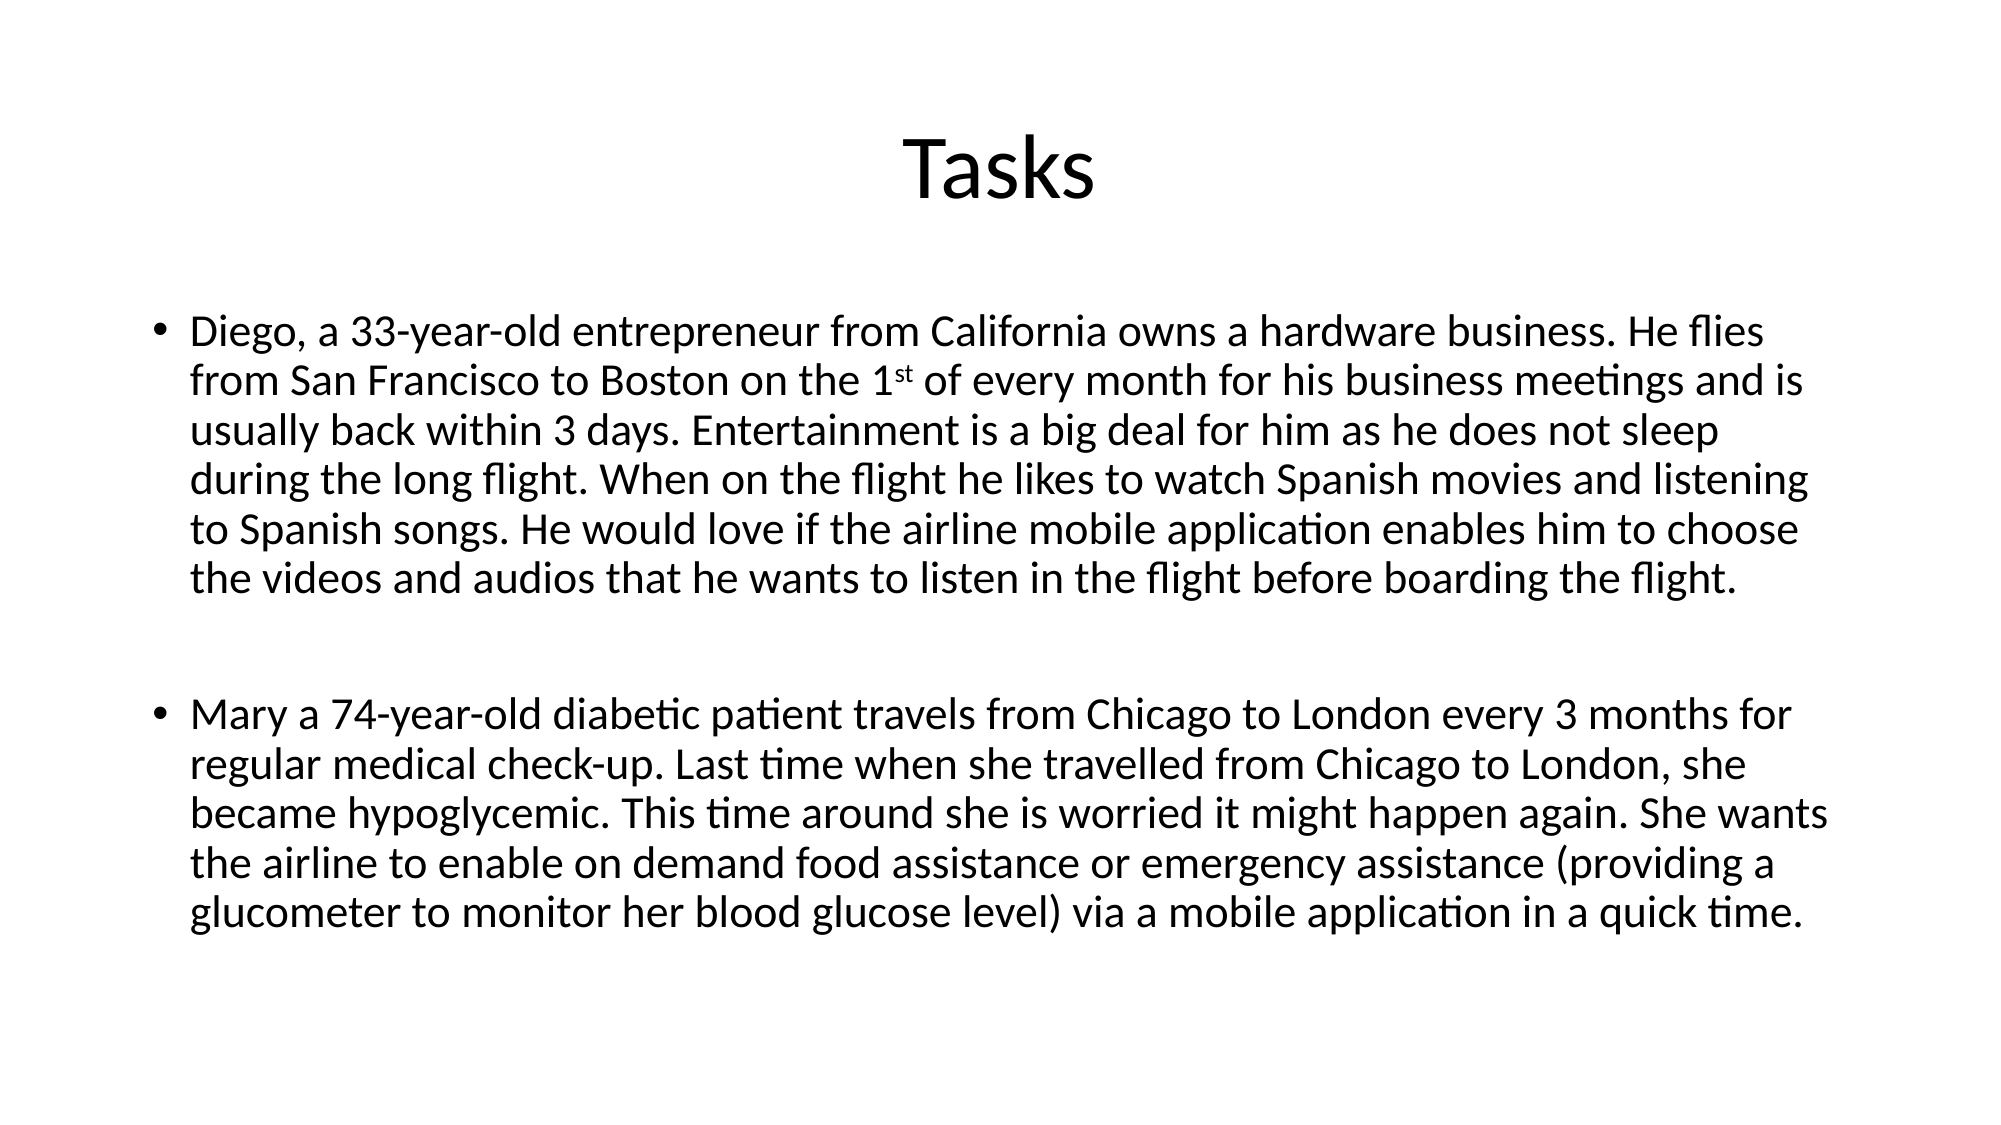

# Tasks
Diego, a 33-year-old entrepreneur from California owns a hardware business. He flies from San Francisco to Boston on the 1st of every month for his business meetings and is usually back within 3 days. Entertainment is a big deal for him as he does not sleep during the long flight. When on the flight he likes to watch Spanish movies and listening to Spanish songs. He would love if the airline mobile application enables him to choose the videos and audios that he wants to listen in the flight before boarding the flight.

Mary a 74-year-old diabetic patient travels from Chicago to London every 3 months for regular medical check-up. Last time when she travelled from Chicago to London, she became hypoglycemic. This time around she is worried it might happen again. She wants the airline to enable on demand food assistance or emergency assistance (providing a glucometer to monitor her blood glucose level) via a mobile application in a quick time.